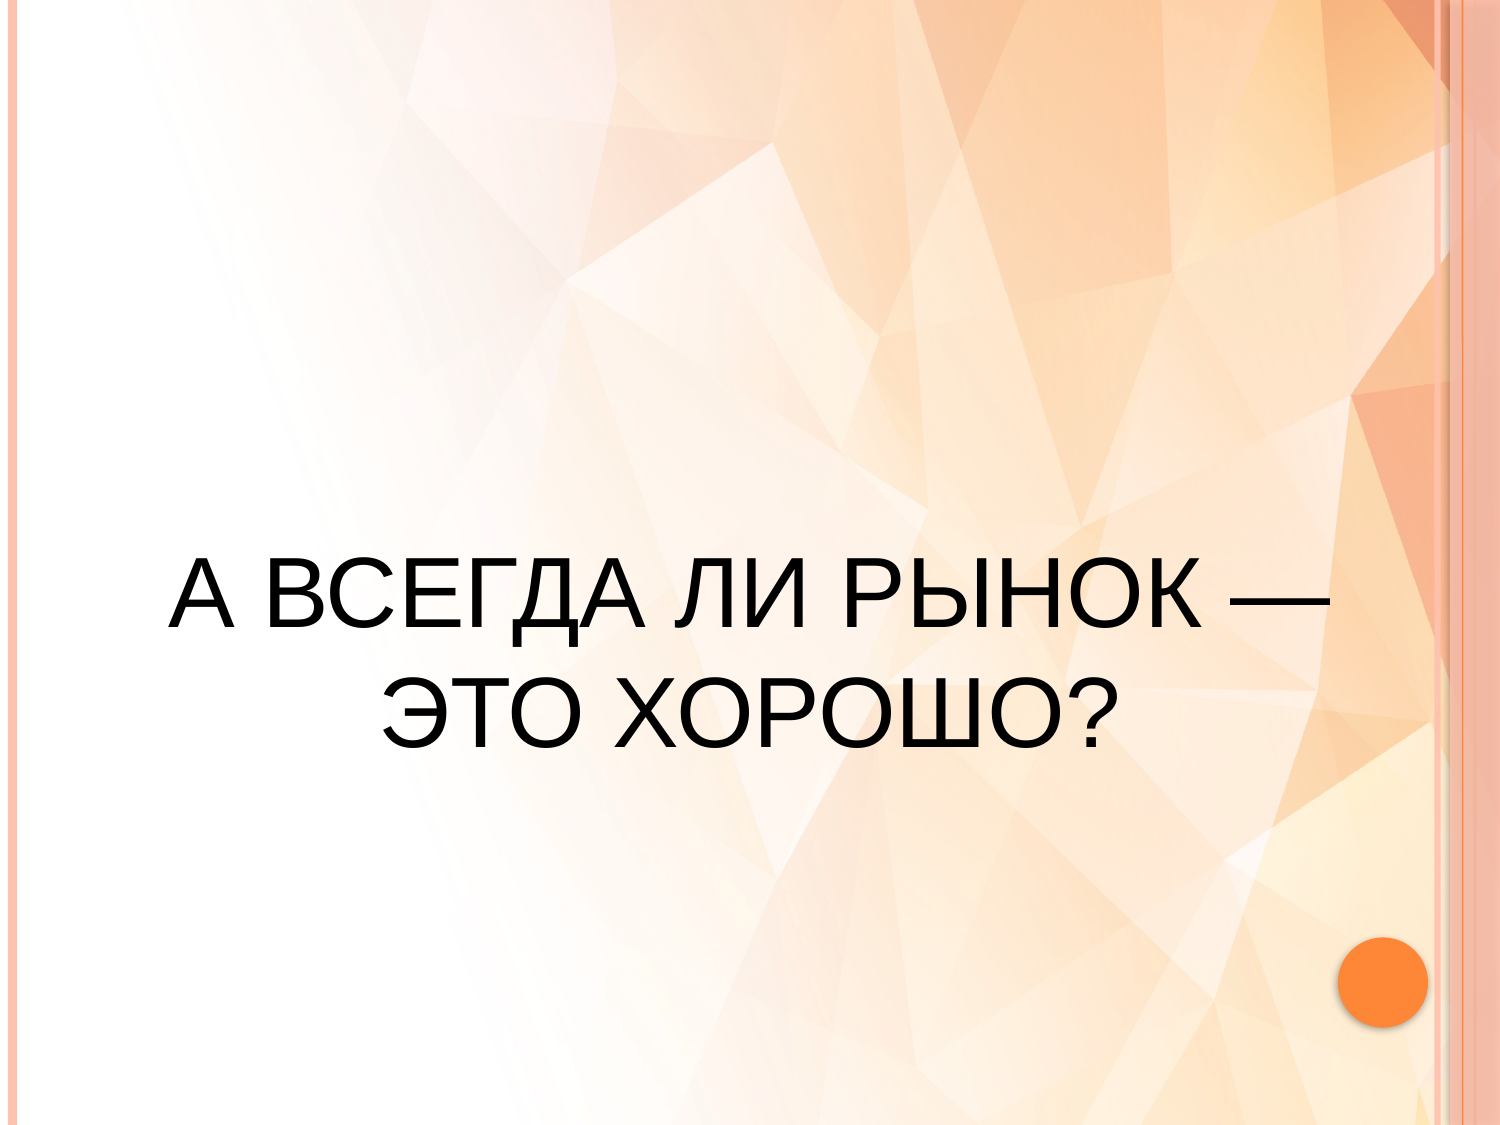

# А всегда ли рынок — это хорошо?